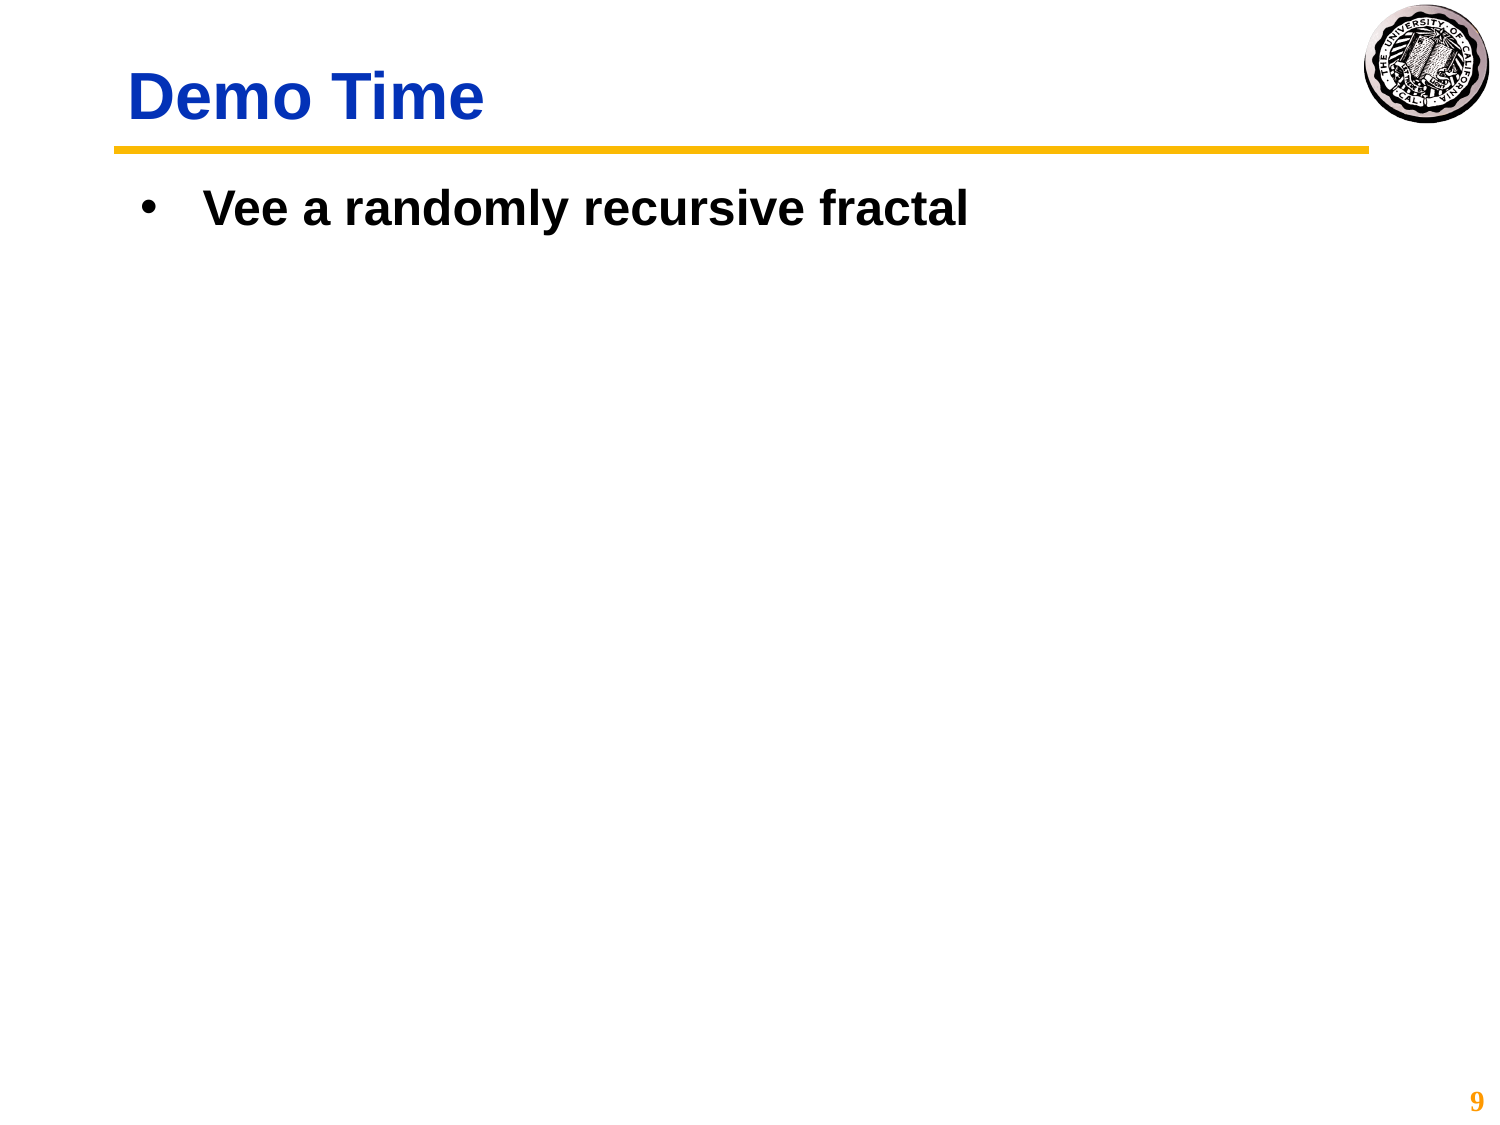

# Demo Time
Vee a randomly recursive fractal

9